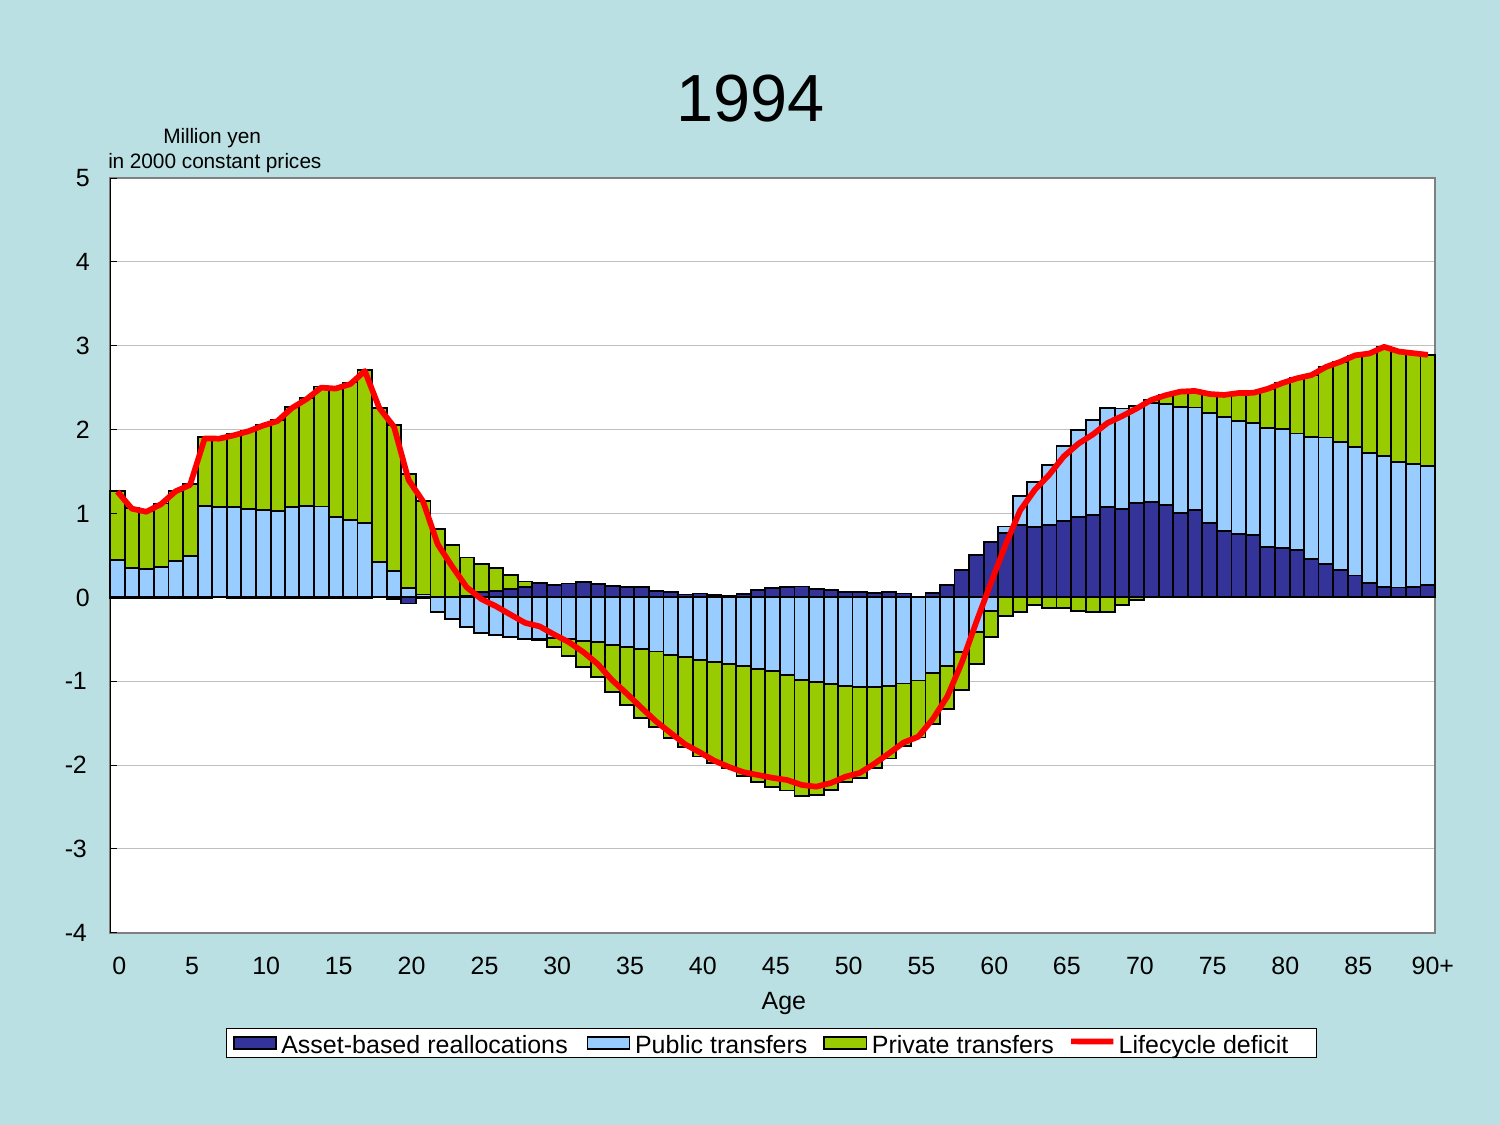

1994
Million yen
in 2000 constant prices

5

4

3

2

1

0

-1

-2

-3

-4

0
5
10
15
20
25
30
35
40
45
50
55
60
65
70
75
80
85
90+
Age

Asset-based reallocations
Public transfers
Private transfers
Lifecycle deficit